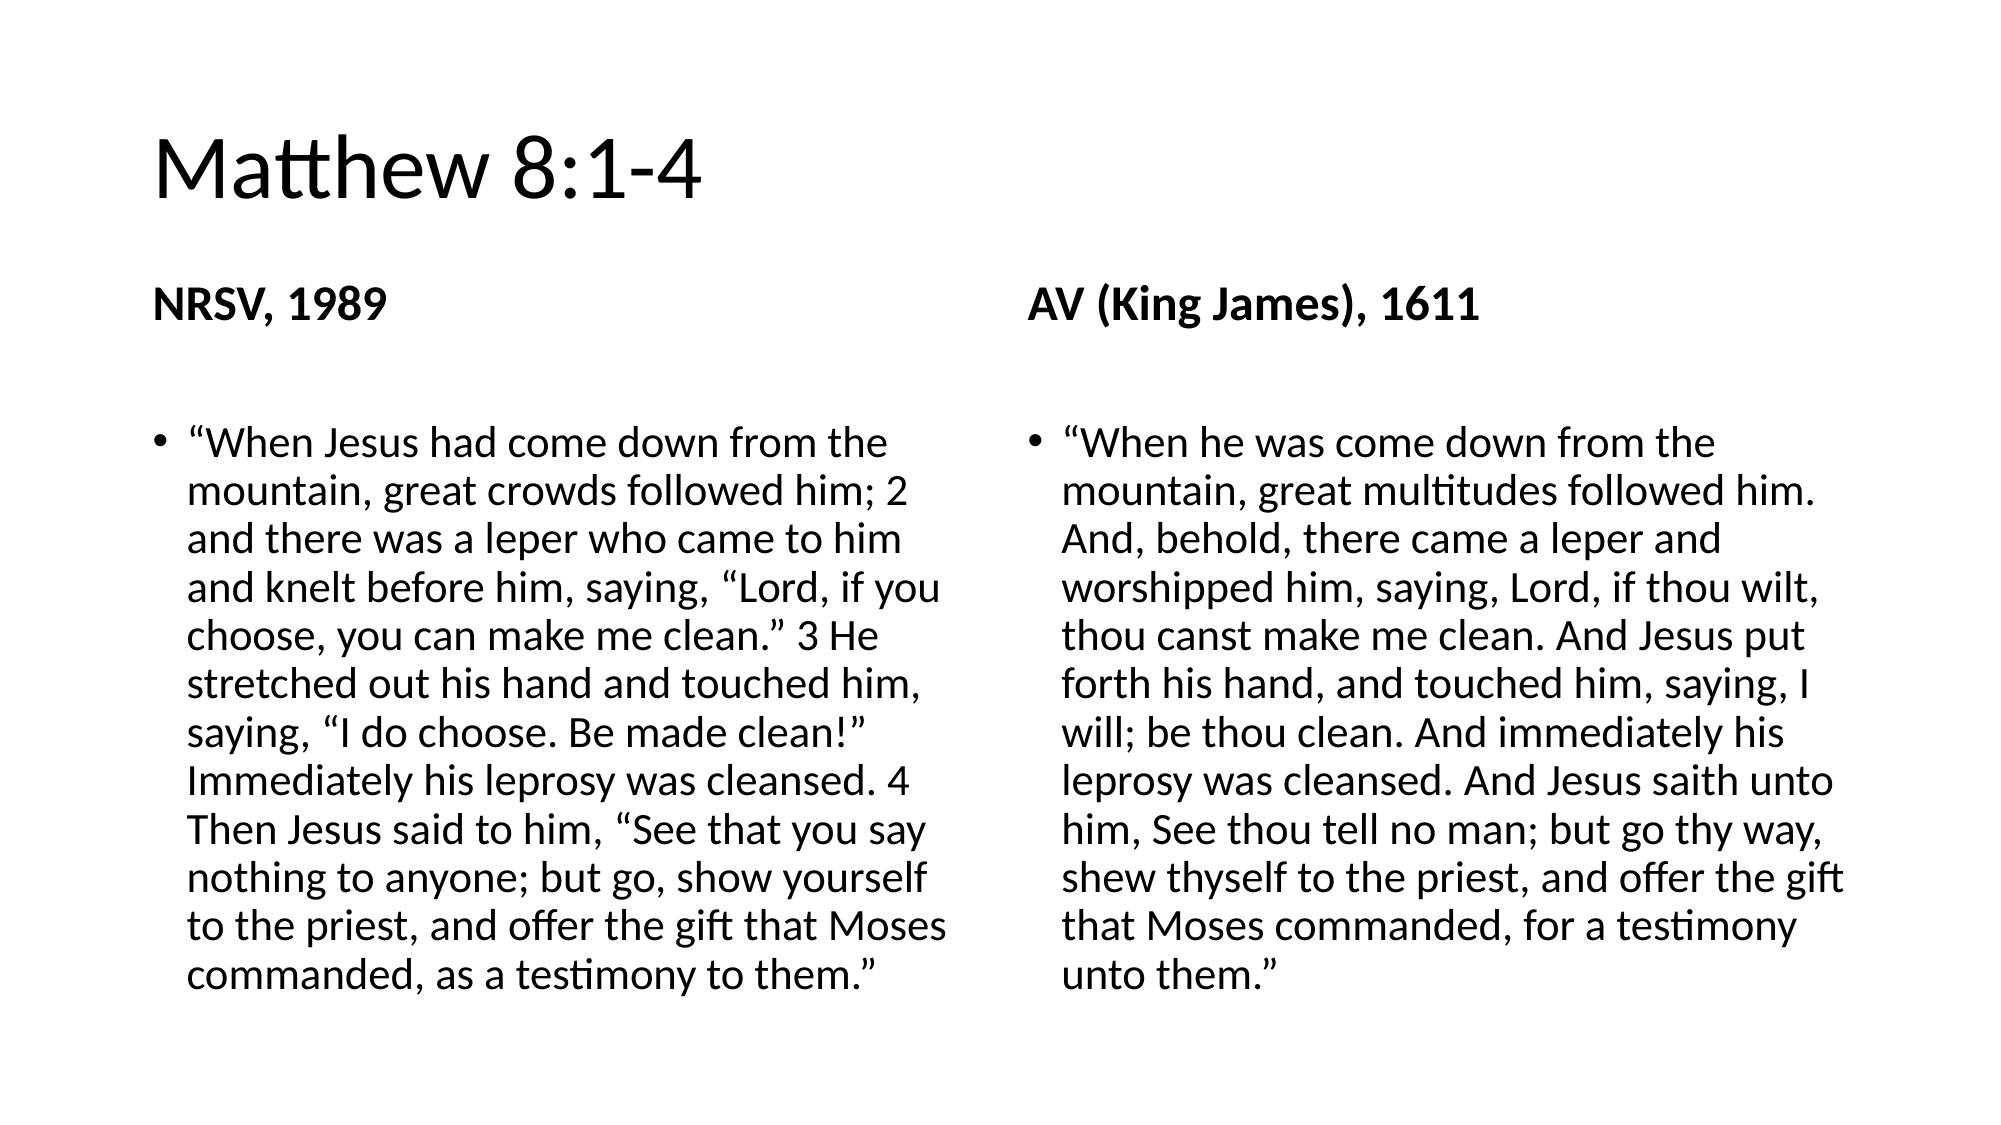

# Matthew 8:1-4
AV (King James), 1611
NRSV, 1989
“When Jesus had come down from the mountain, great crowds followed him; 2 and there was a leper who came to him and knelt before him, saying, “Lord, if you choose, you can make me clean.” 3 He stretched out his hand and touched him, saying, “I do choose. Be made clean!” Immediately his leprosy was cleansed. 4 Then Jesus said to him, “See that you say nothing to anyone; but go, show yourself to the priest, and offer the gift that Moses commanded, as a testimony to them.”
“When he was come down from the mountain, great multitudes followed him. And, behold, there came a leper and worshipped him, saying, Lord, if thou wilt, thou canst make me clean. And Jesus put forth his hand, and touched him, saying, I will; be thou clean. And immediately his leprosy was cleansed. And Jesus saith unto him, See thou tell no man; but go thy way, shew thyself to the priest, and offer the gift that Moses commanded, for a testimony unto them.”